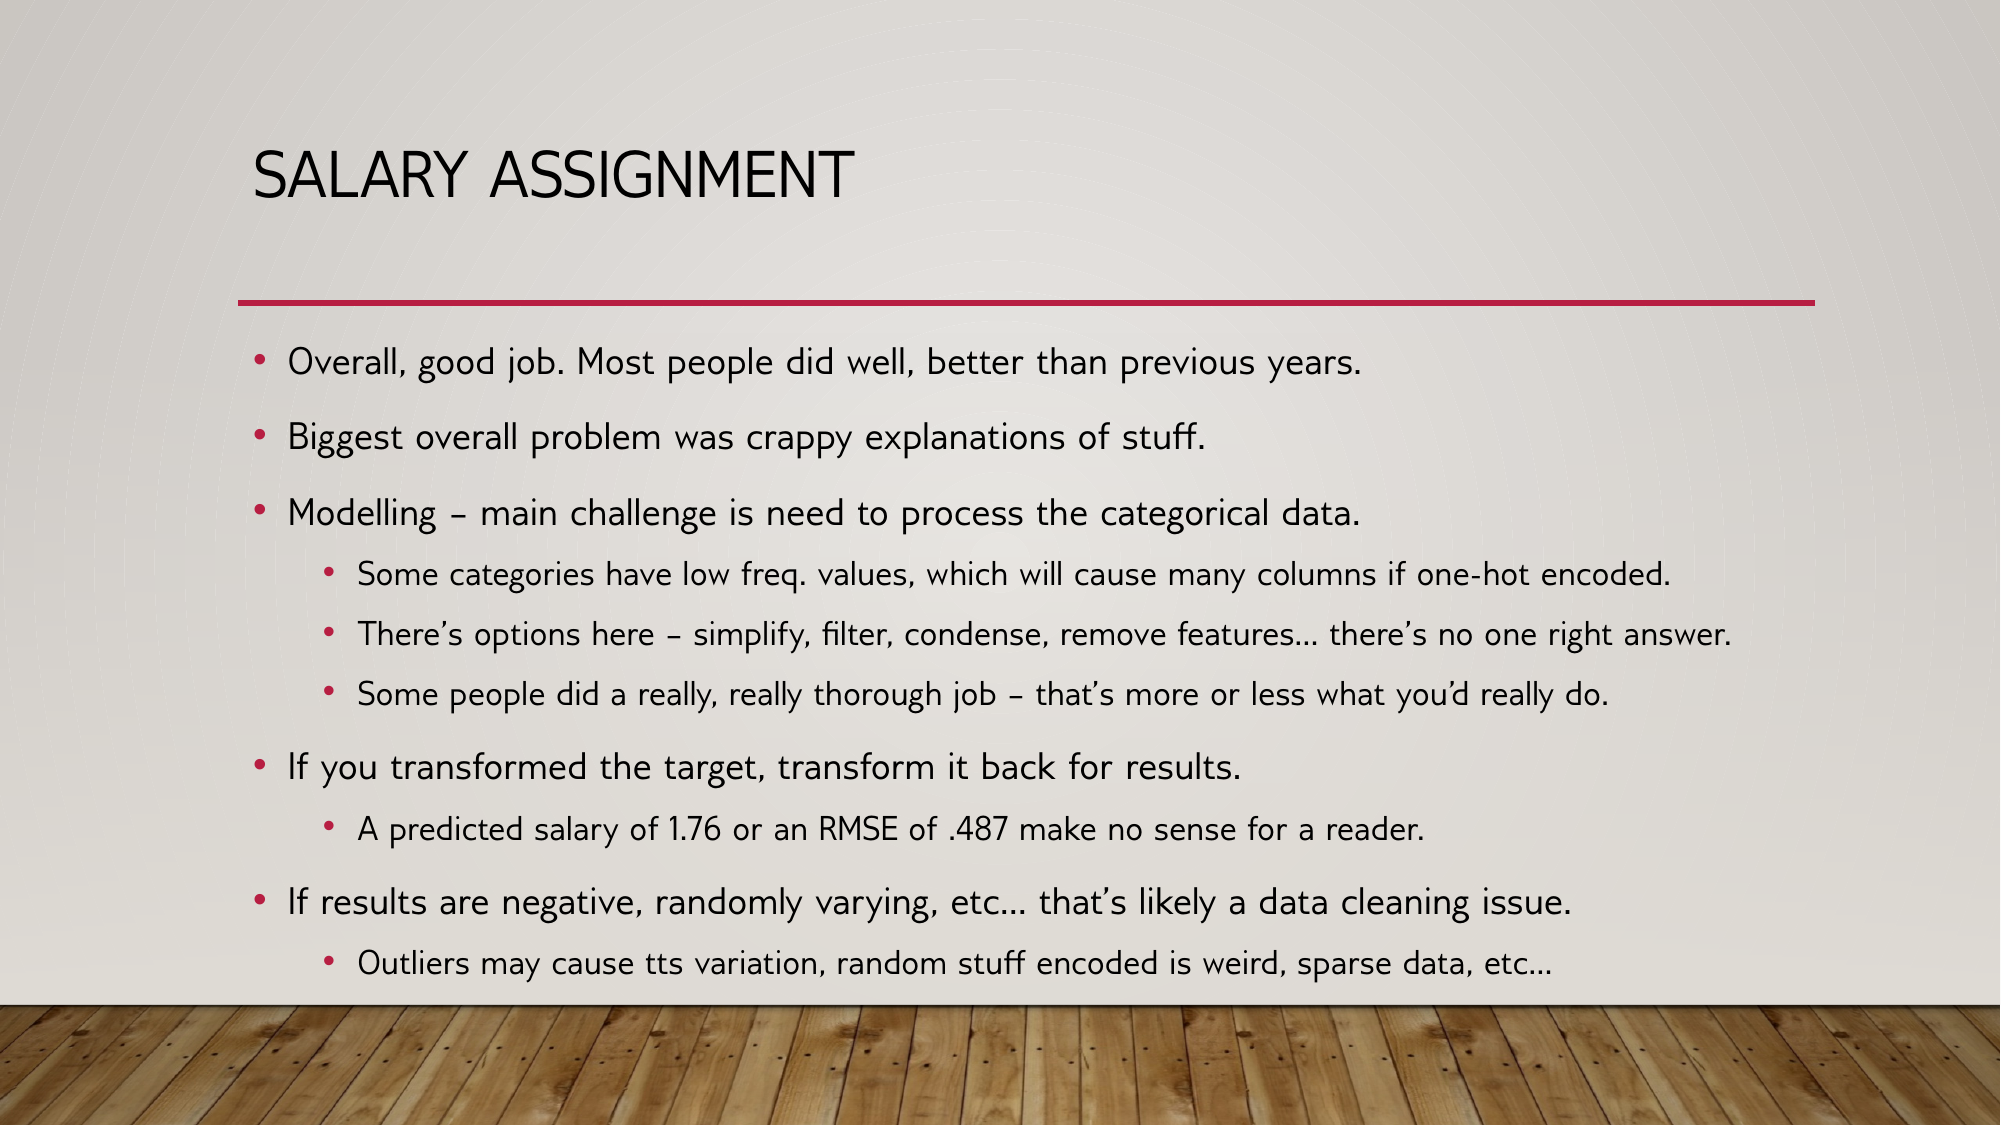

# Salary Assignment
Overall, good job. Most people did well, better than previous years.
Biggest overall problem was crappy explanations of stuff.
Modelling – main challenge is need to process the categorical data.
Some categories have low freq. values, which will cause many columns if one-hot encoded.
There’s options here – simplify, filter, condense, remove features… there’s no one right answer.
Some people did a really, really thorough job – that’s more or less what you’d really do.
If you transformed the target, transform it back for results.
A predicted salary of 1.76 or an RMSE of .487 make no sense for a reader.
If results are negative, randomly varying, etc… that’s likely a data cleaning issue.
Outliers may cause tts variation, random stuff encoded is weird, sparse data, etc…